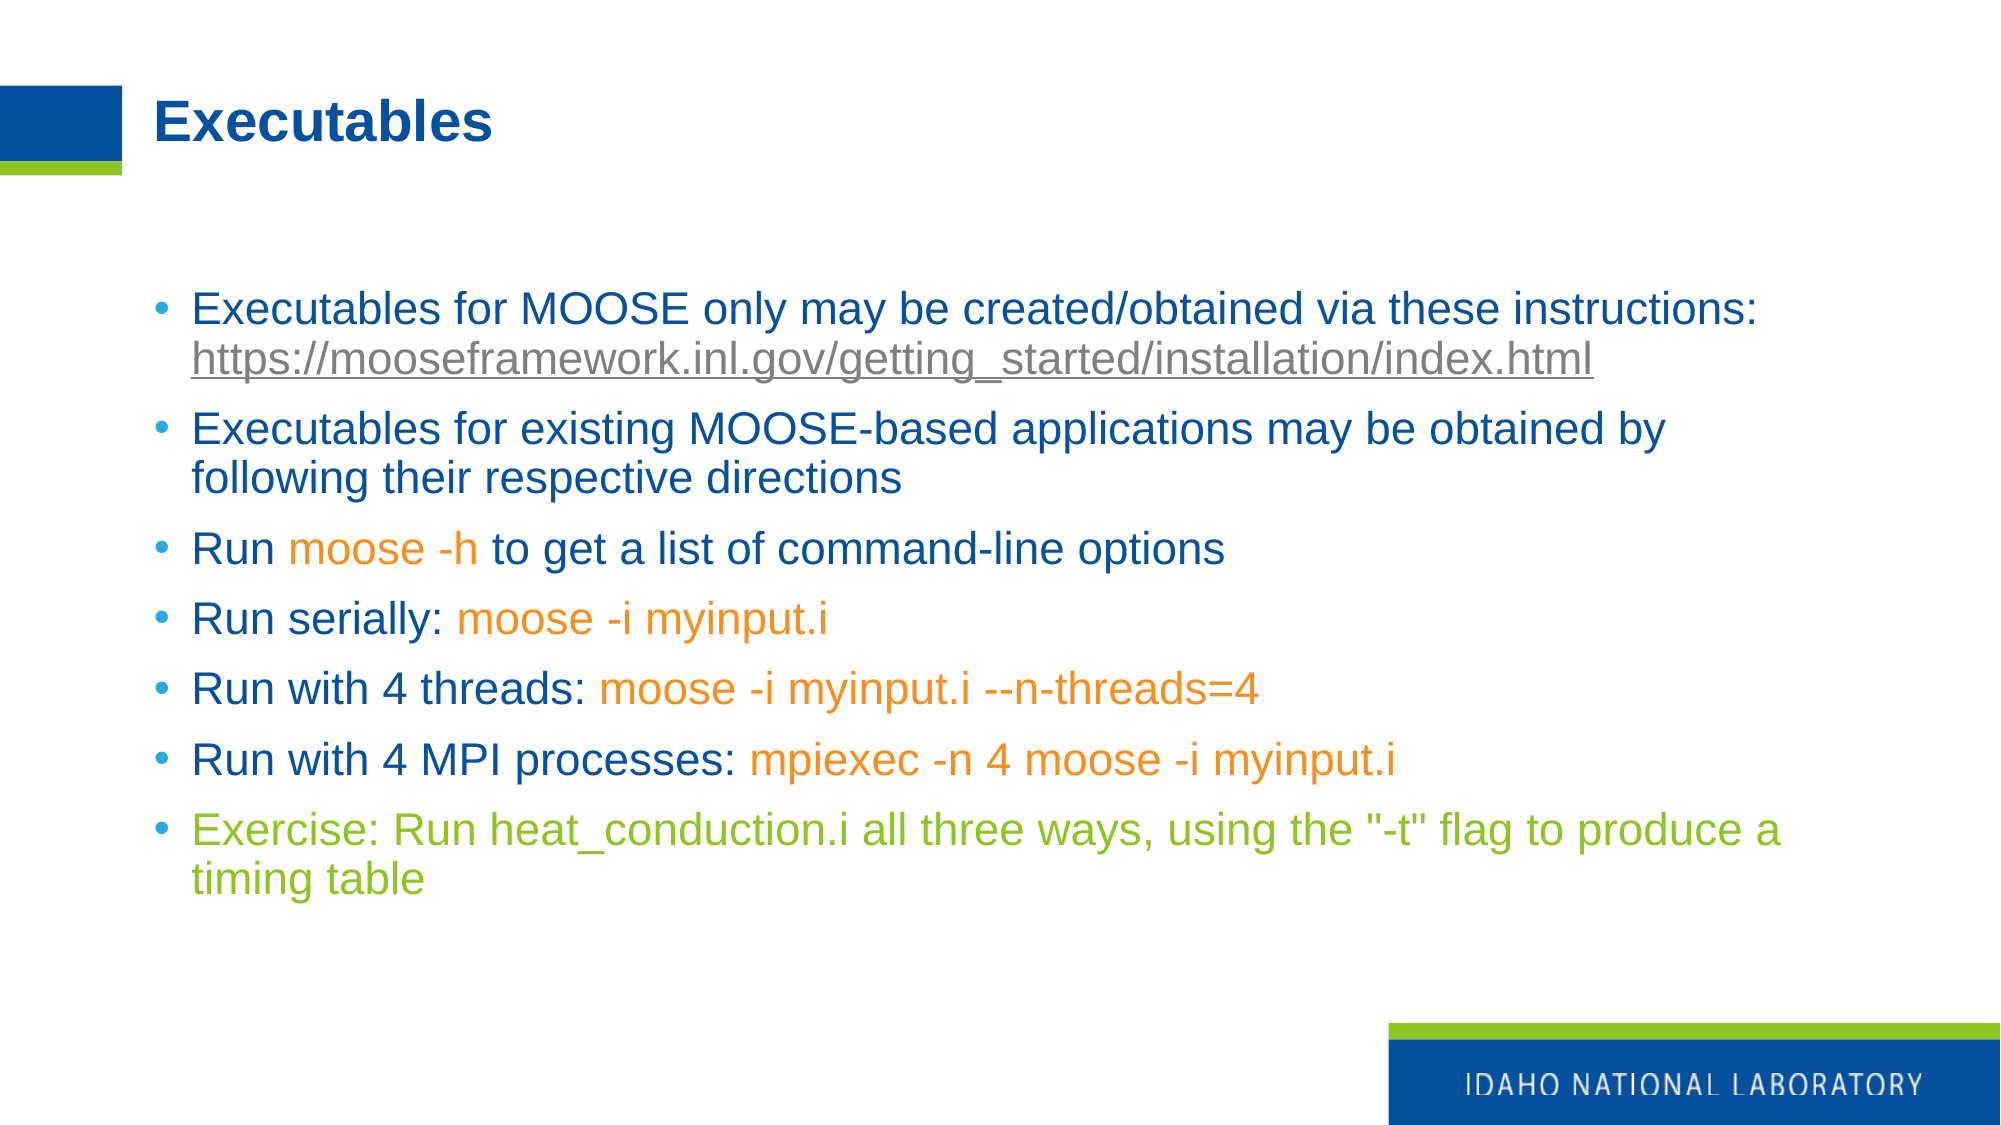

# Executables
Executables for MOOSE only may be created/obtained via these instructions:
https://mooseframework.inl.gov/getting_started/installation/index.html
Executables for existing MOOSE-based applications may be obtained by following their respective directions
Run moose -h to get a list of command-line options
Run serially: moose -i myinput.i
Run with 4 threads: moose -i myinput.i --n-threads=4
Run with 4 MPI processes: mpiexec -n 4 moose -i myinput.i
Exercise: Run heat_conduction.i all three ways, using the "-t" flag to produce a timing table